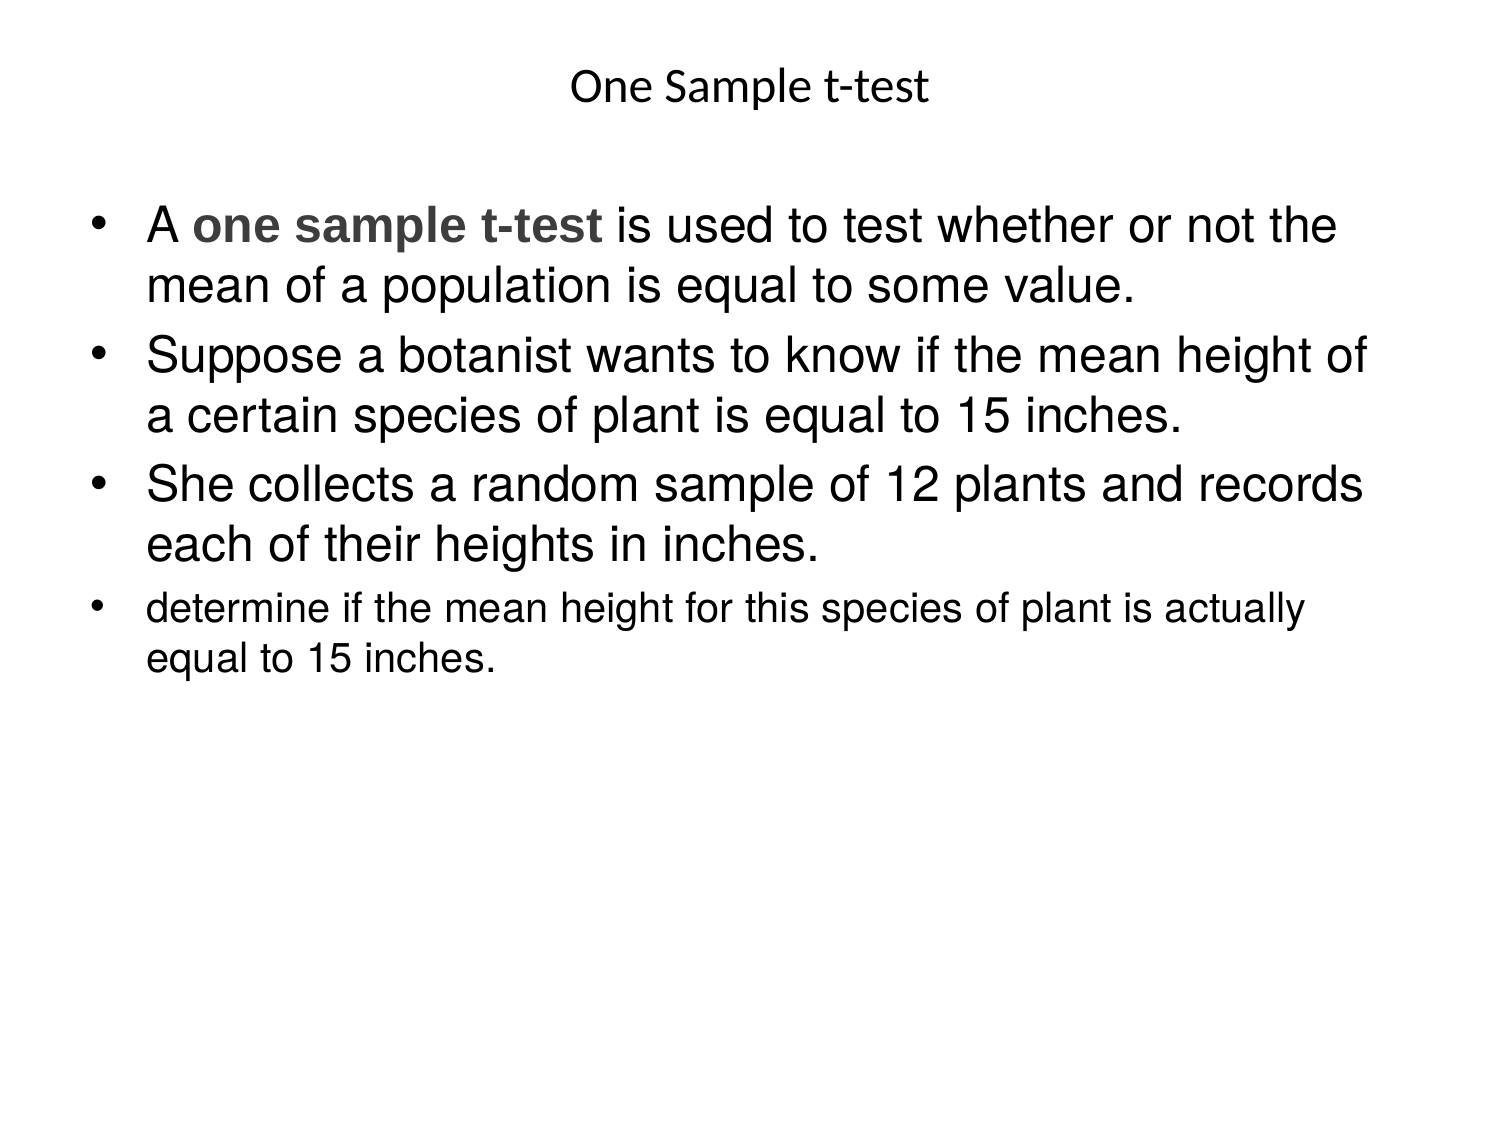

# One Sample t-test
A one sample t-test is used to test whether or not the mean of a population is equal to some value.
Suppose a botanist wants to know if the mean height of a certain species of plant is equal to 15 inches.
She collects a random sample of 12 plants and records each of their heights in inches.
determine if the mean height for this species of plant is actually equal to 15 inches.